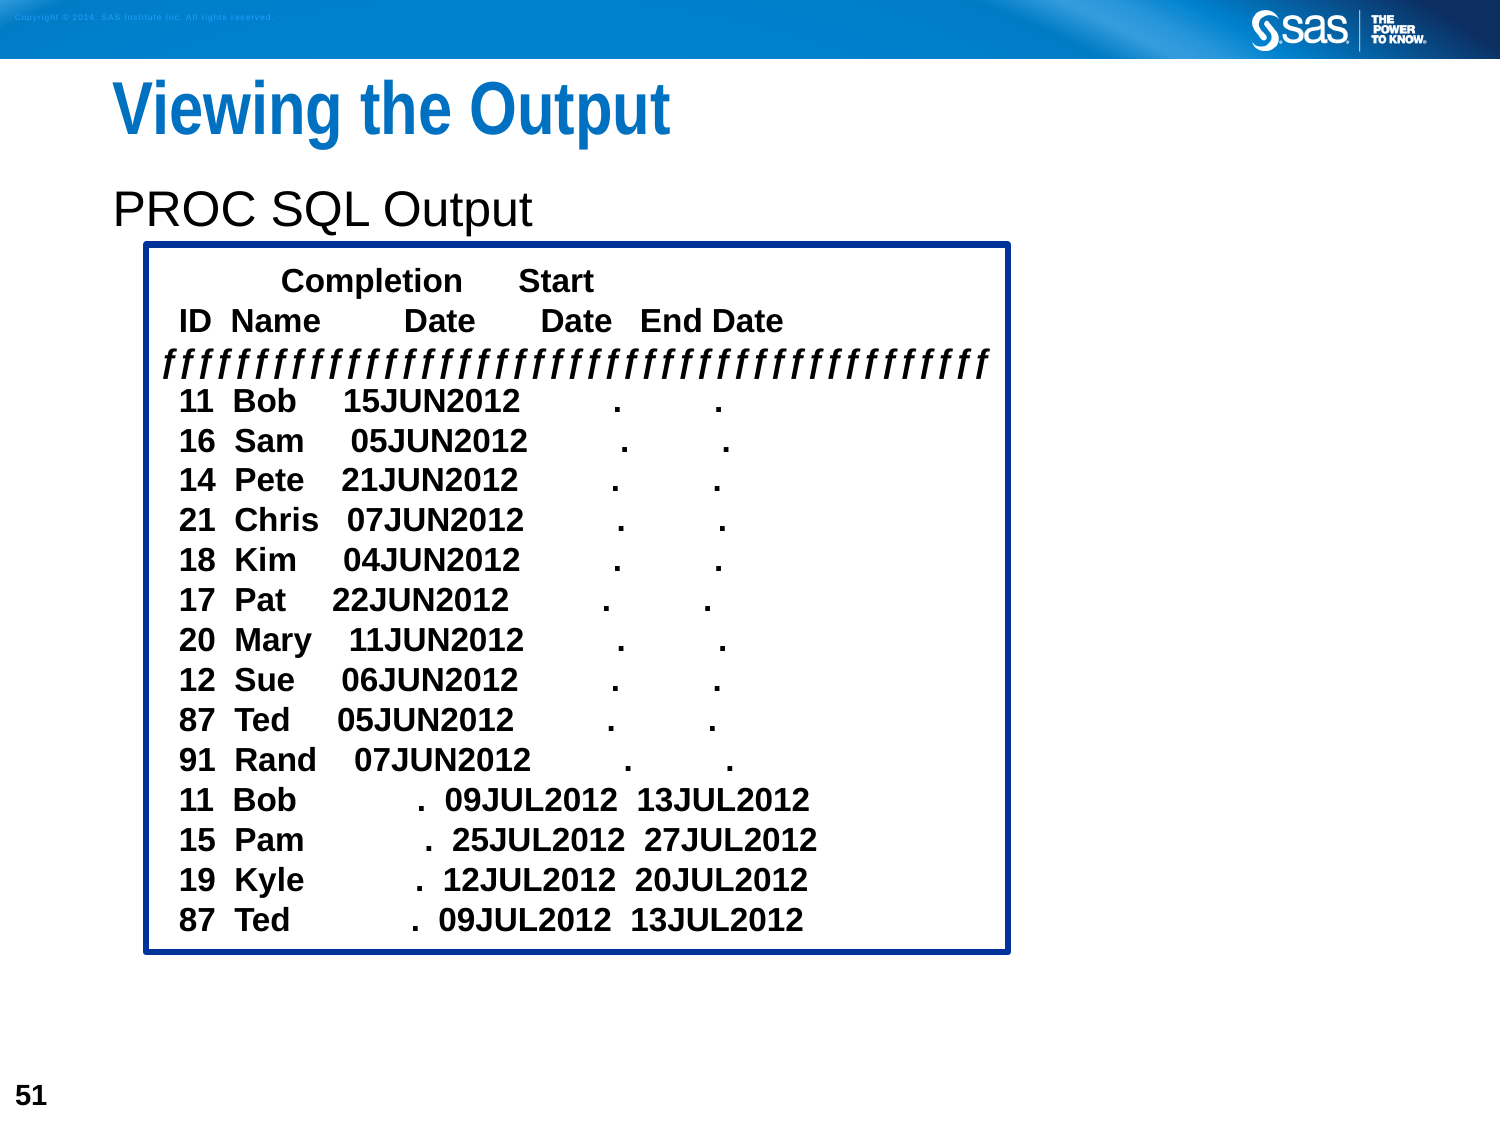

# Viewing the Output

PROC SQL Output
             Completion      Start
  ID  Name         Date       Date   End Date
ƒƒƒƒƒƒƒƒƒƒƒƒƒƒƒƒƒƒƒƒƒƒƒƒƒƒƒƒƒƒƒƒƒƒƒƒƒƒƒƒƒƒƒƒƒ
  11  Bob     15JUN2012          .          .
  16  Sam     05JUN2012          .          .
  14  Pete    21JUN2012          .          .
  21  Chris   07JUN2012          .          .
  18  Kim     04JUN2012          .          .
  17  Pat     22JUN2012          .          .
  20  Mary    11JUN2012          .          .
  12  Sue     06JUN2012          .          .
  87  Ted     05JUN2012          .          .
  91  Rand    07JUN2012          .          .
  11  Bob             .  09JUL2012  13JUL2012
  15  Pam             .  25JUL2012  27JUL2012
  19  Kyle            .  12JUL2012  20JUL2012
  87  Ted             .  09JUL2012  13JUL2012